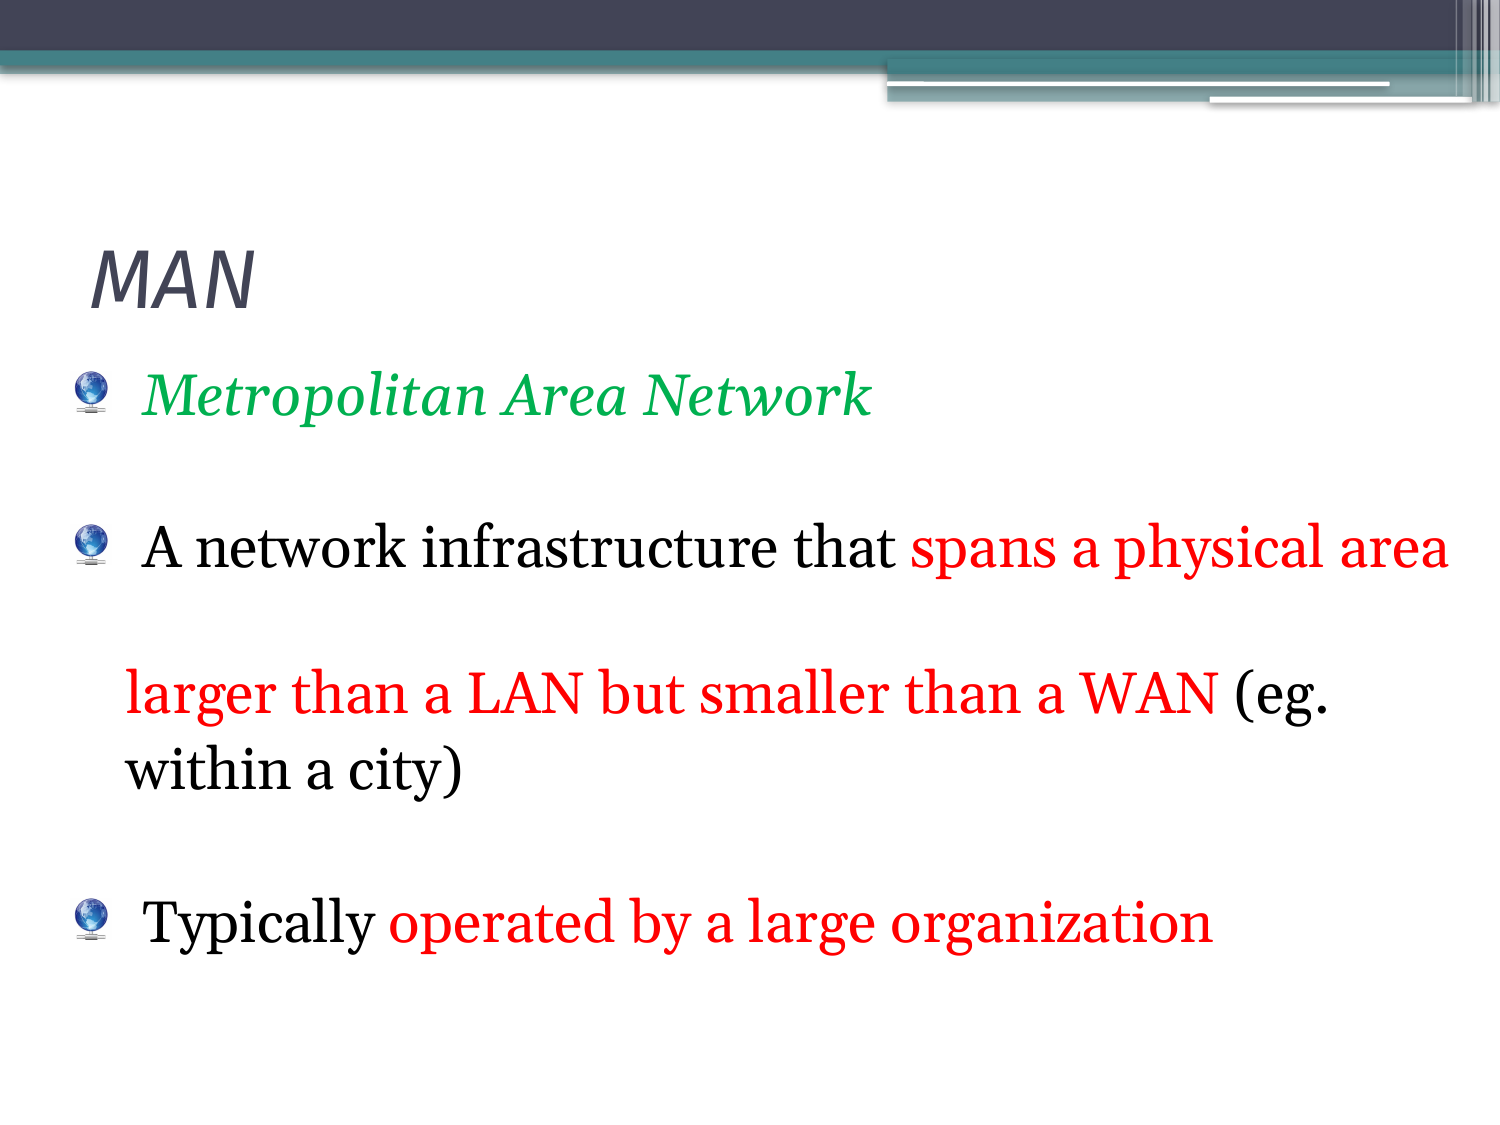

# MAN
 Metropolitan Area Network

 A network infrastructure that spans a physical area
    larger than a LAN but smaller than a WAN (eg.
    within a city)

 Typically operated by a large organization